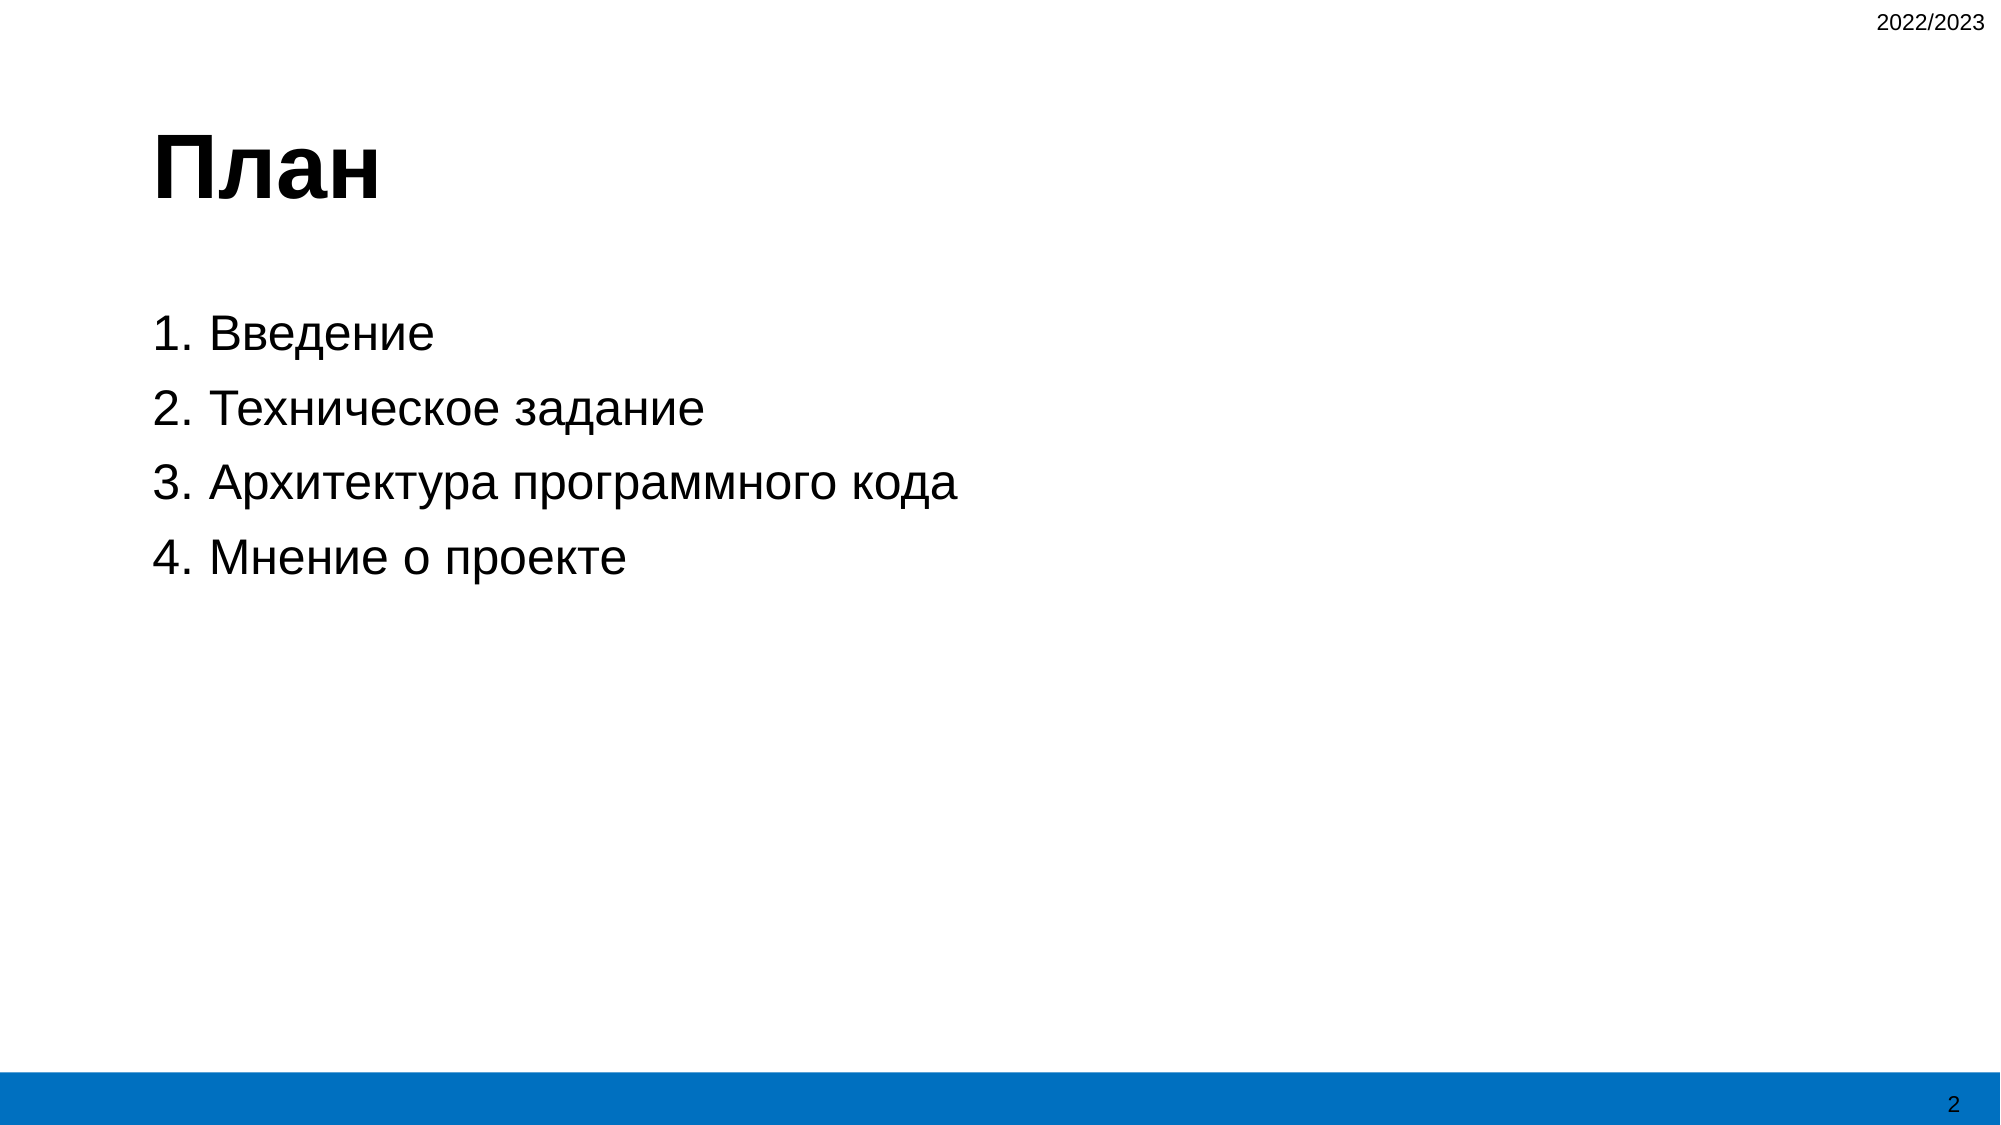

2022/2023
# План
Введение
Техническое задание
Архитектура программного кода
Мнение о проекте

2